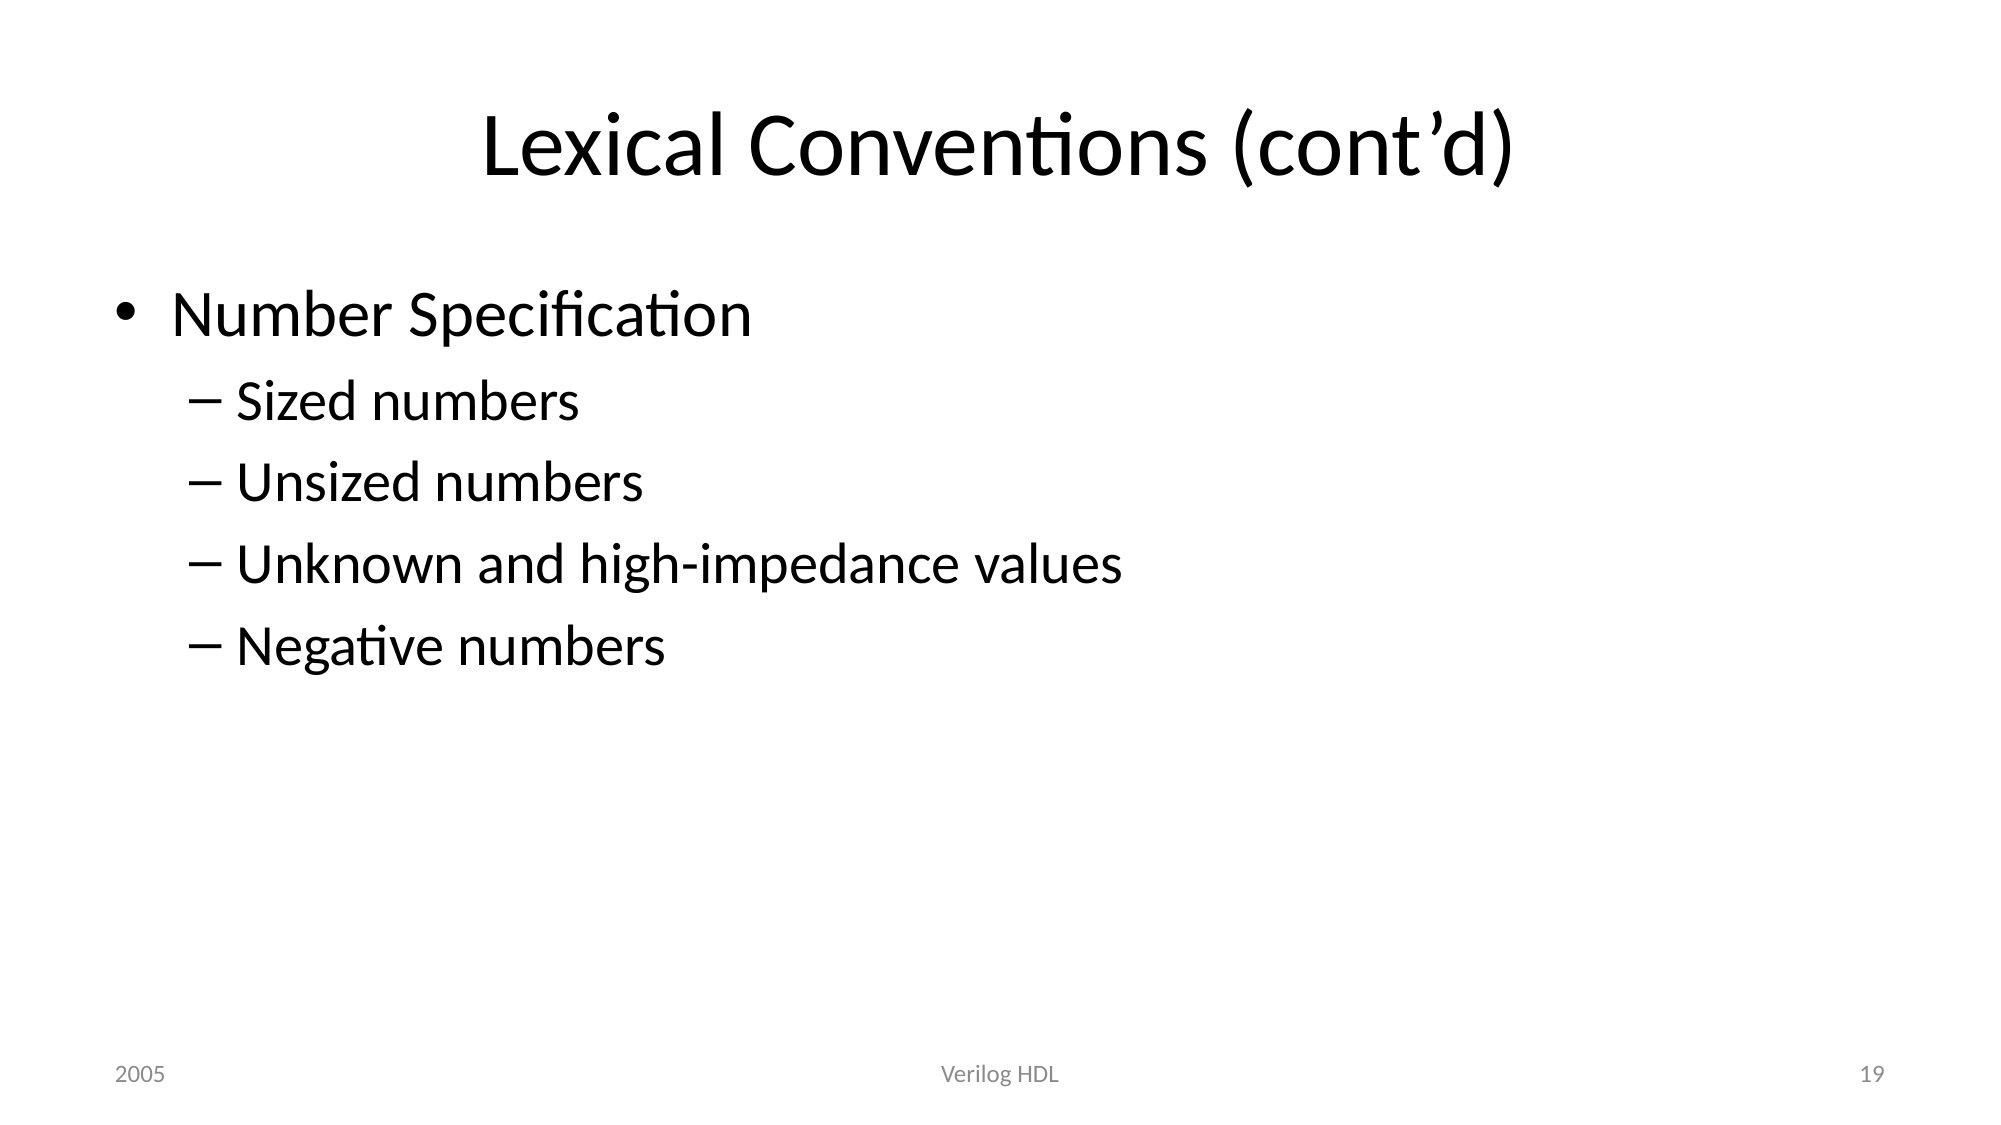

# Lexical Conventions (cont’d)
Number Specification
Sized numbers
Unsized numbers
Unknown and high-impedance values
Negative numbers
2005
Verilog HDL
19